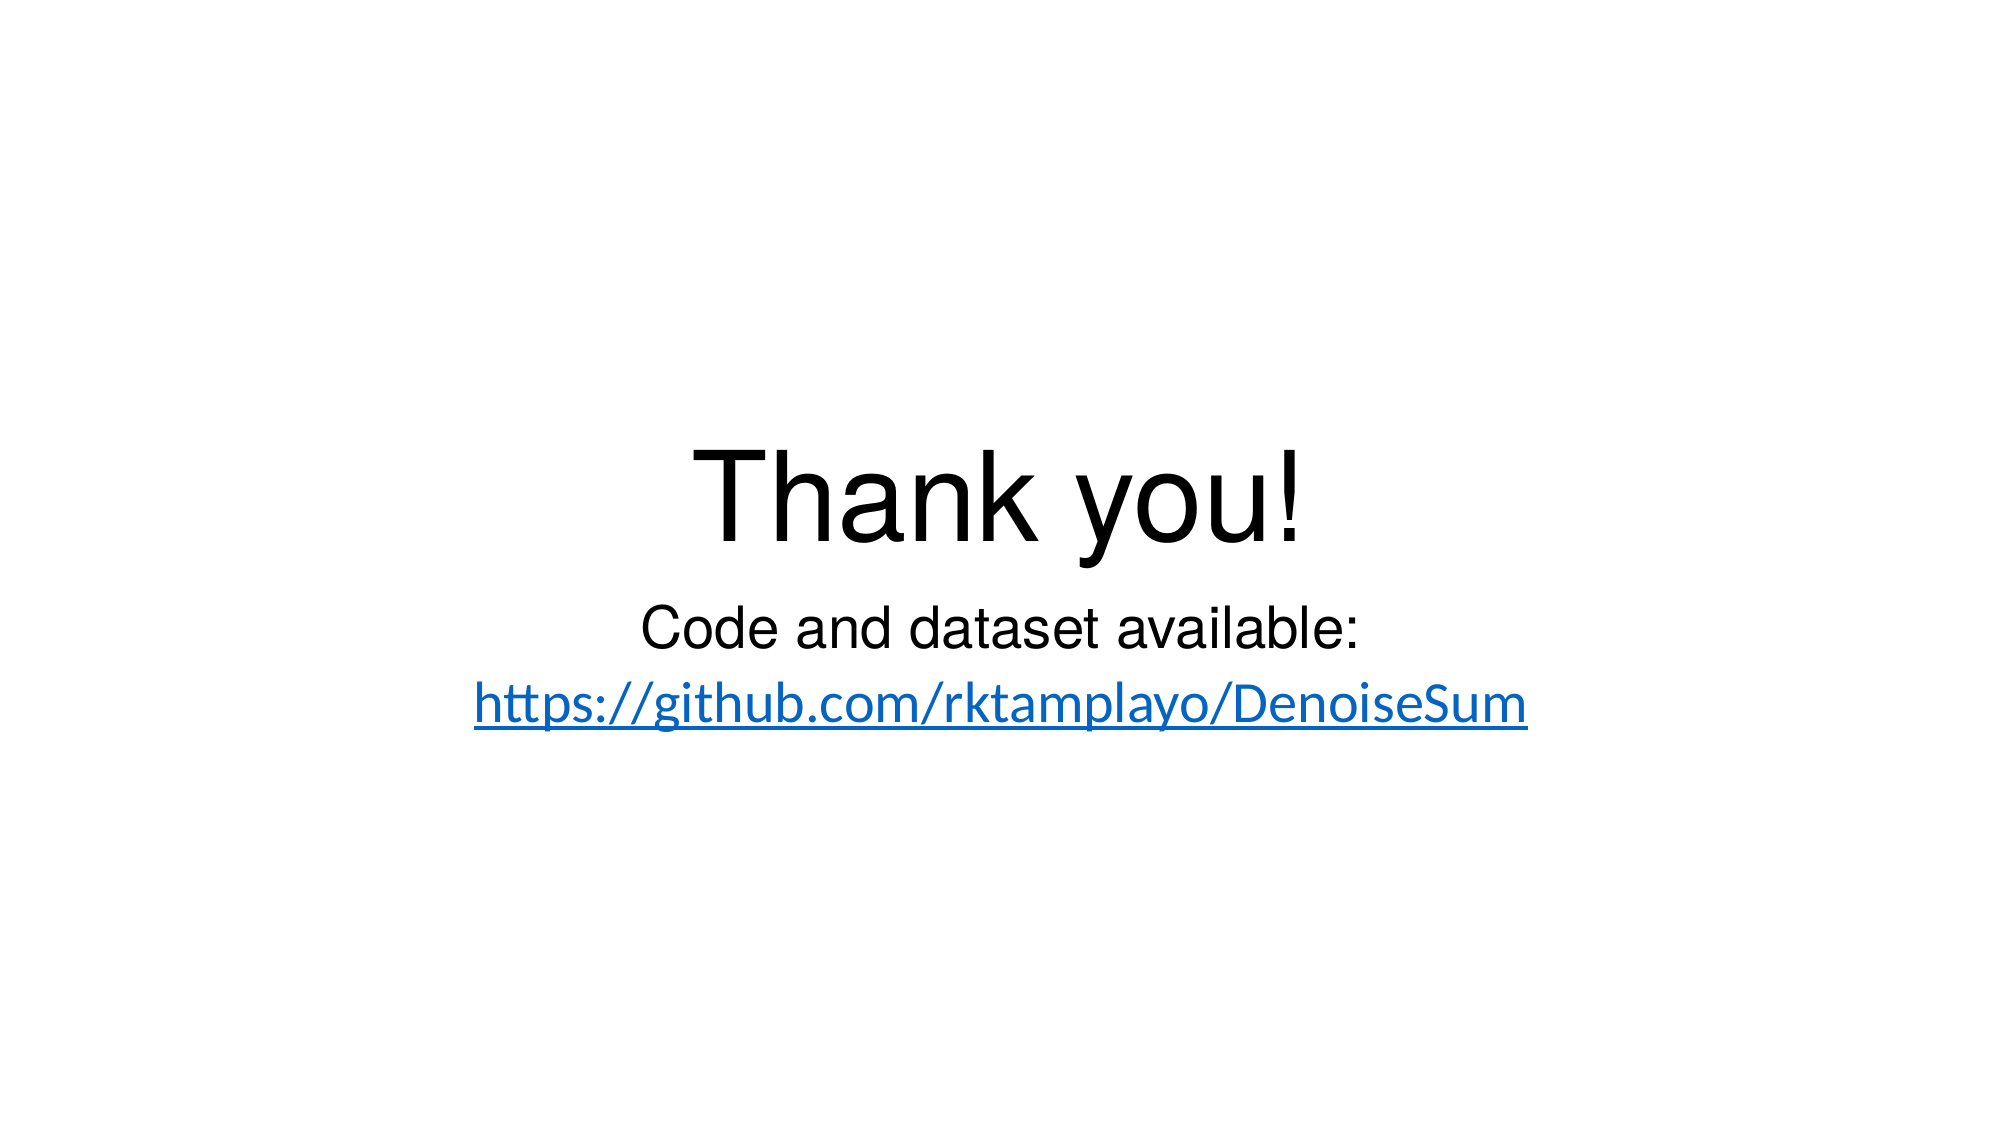

# Thank you!
Code and dataset available:
https://github.com/rktamplayo/DenoiseSum